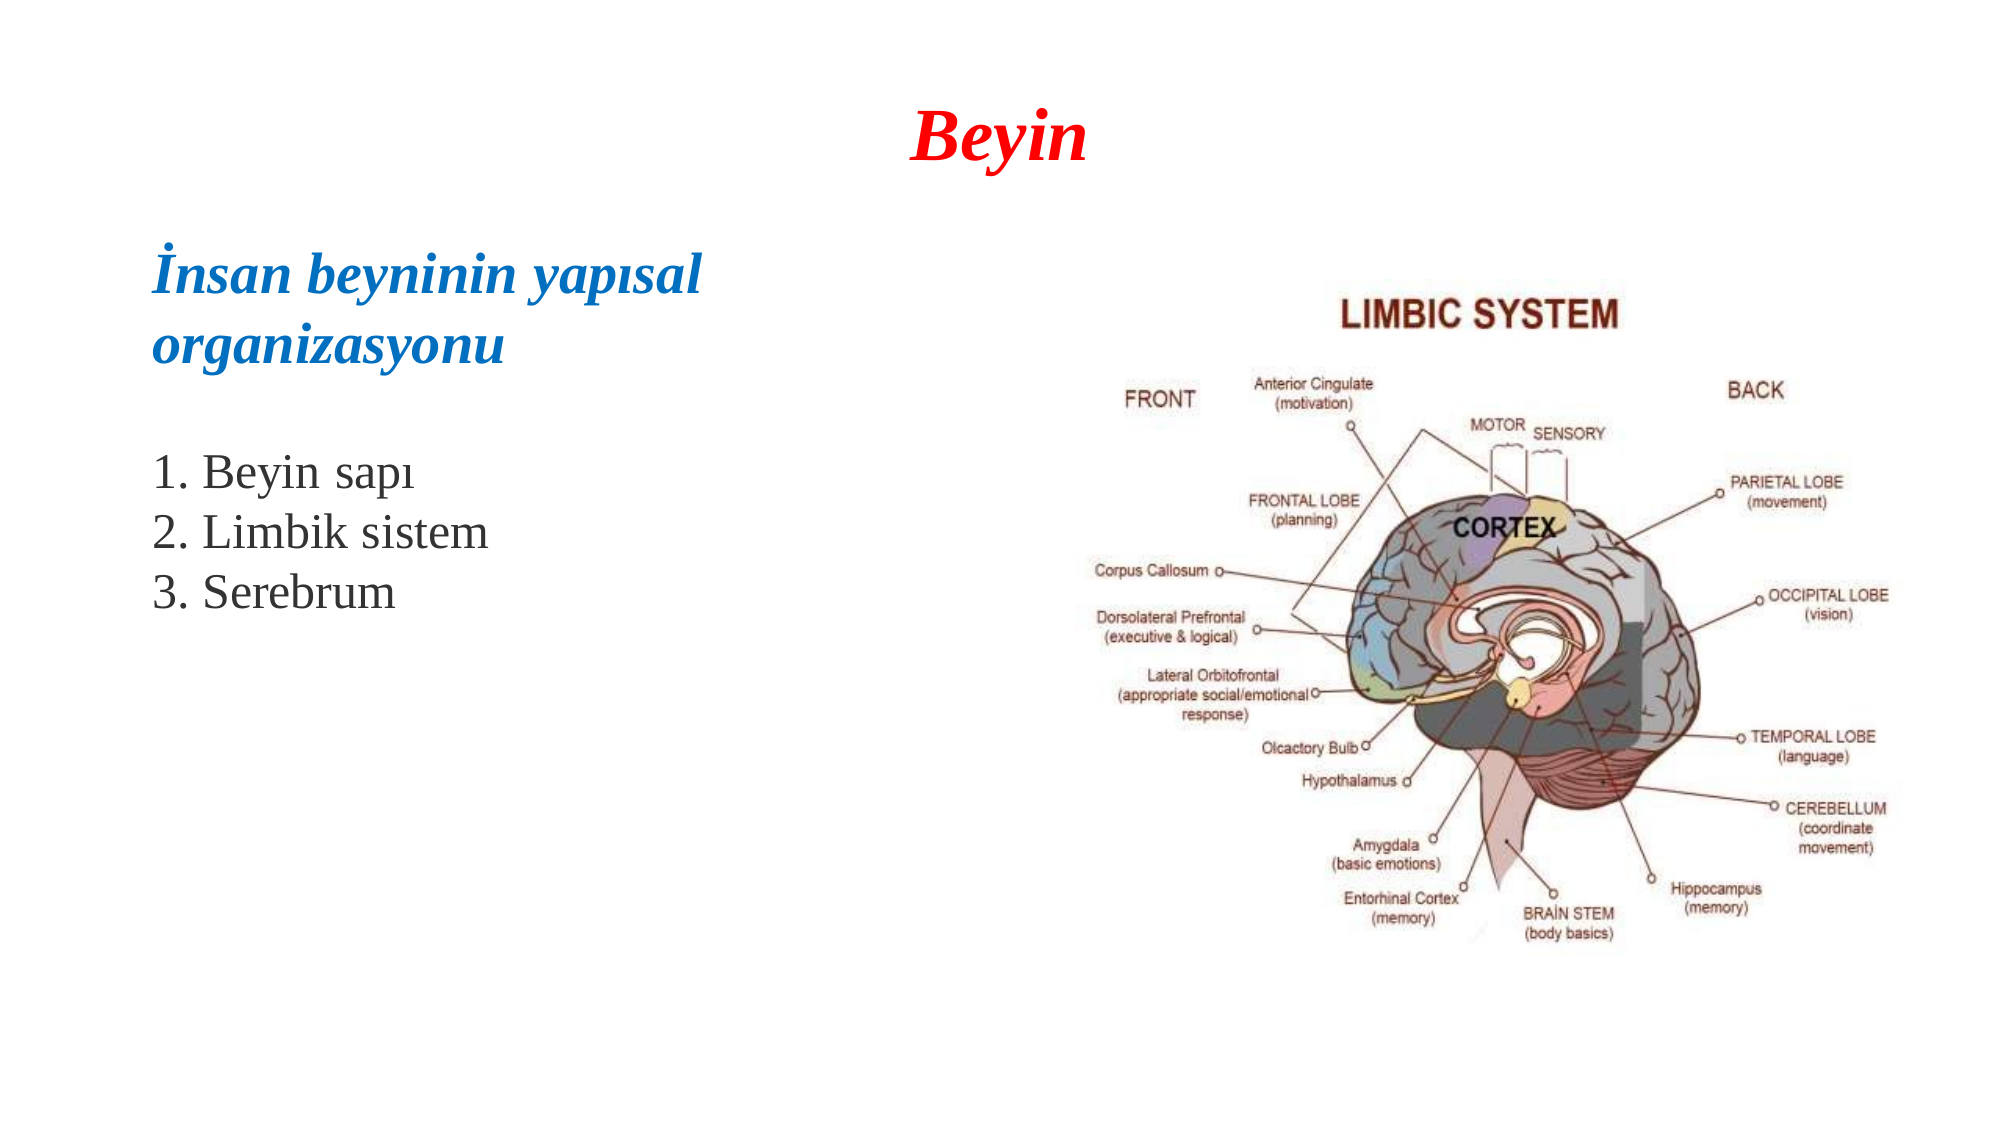

# Beyin
İnsan beyninin yapısal organizasyonu

Beyin sapı
Limbik sistem
Serebrum